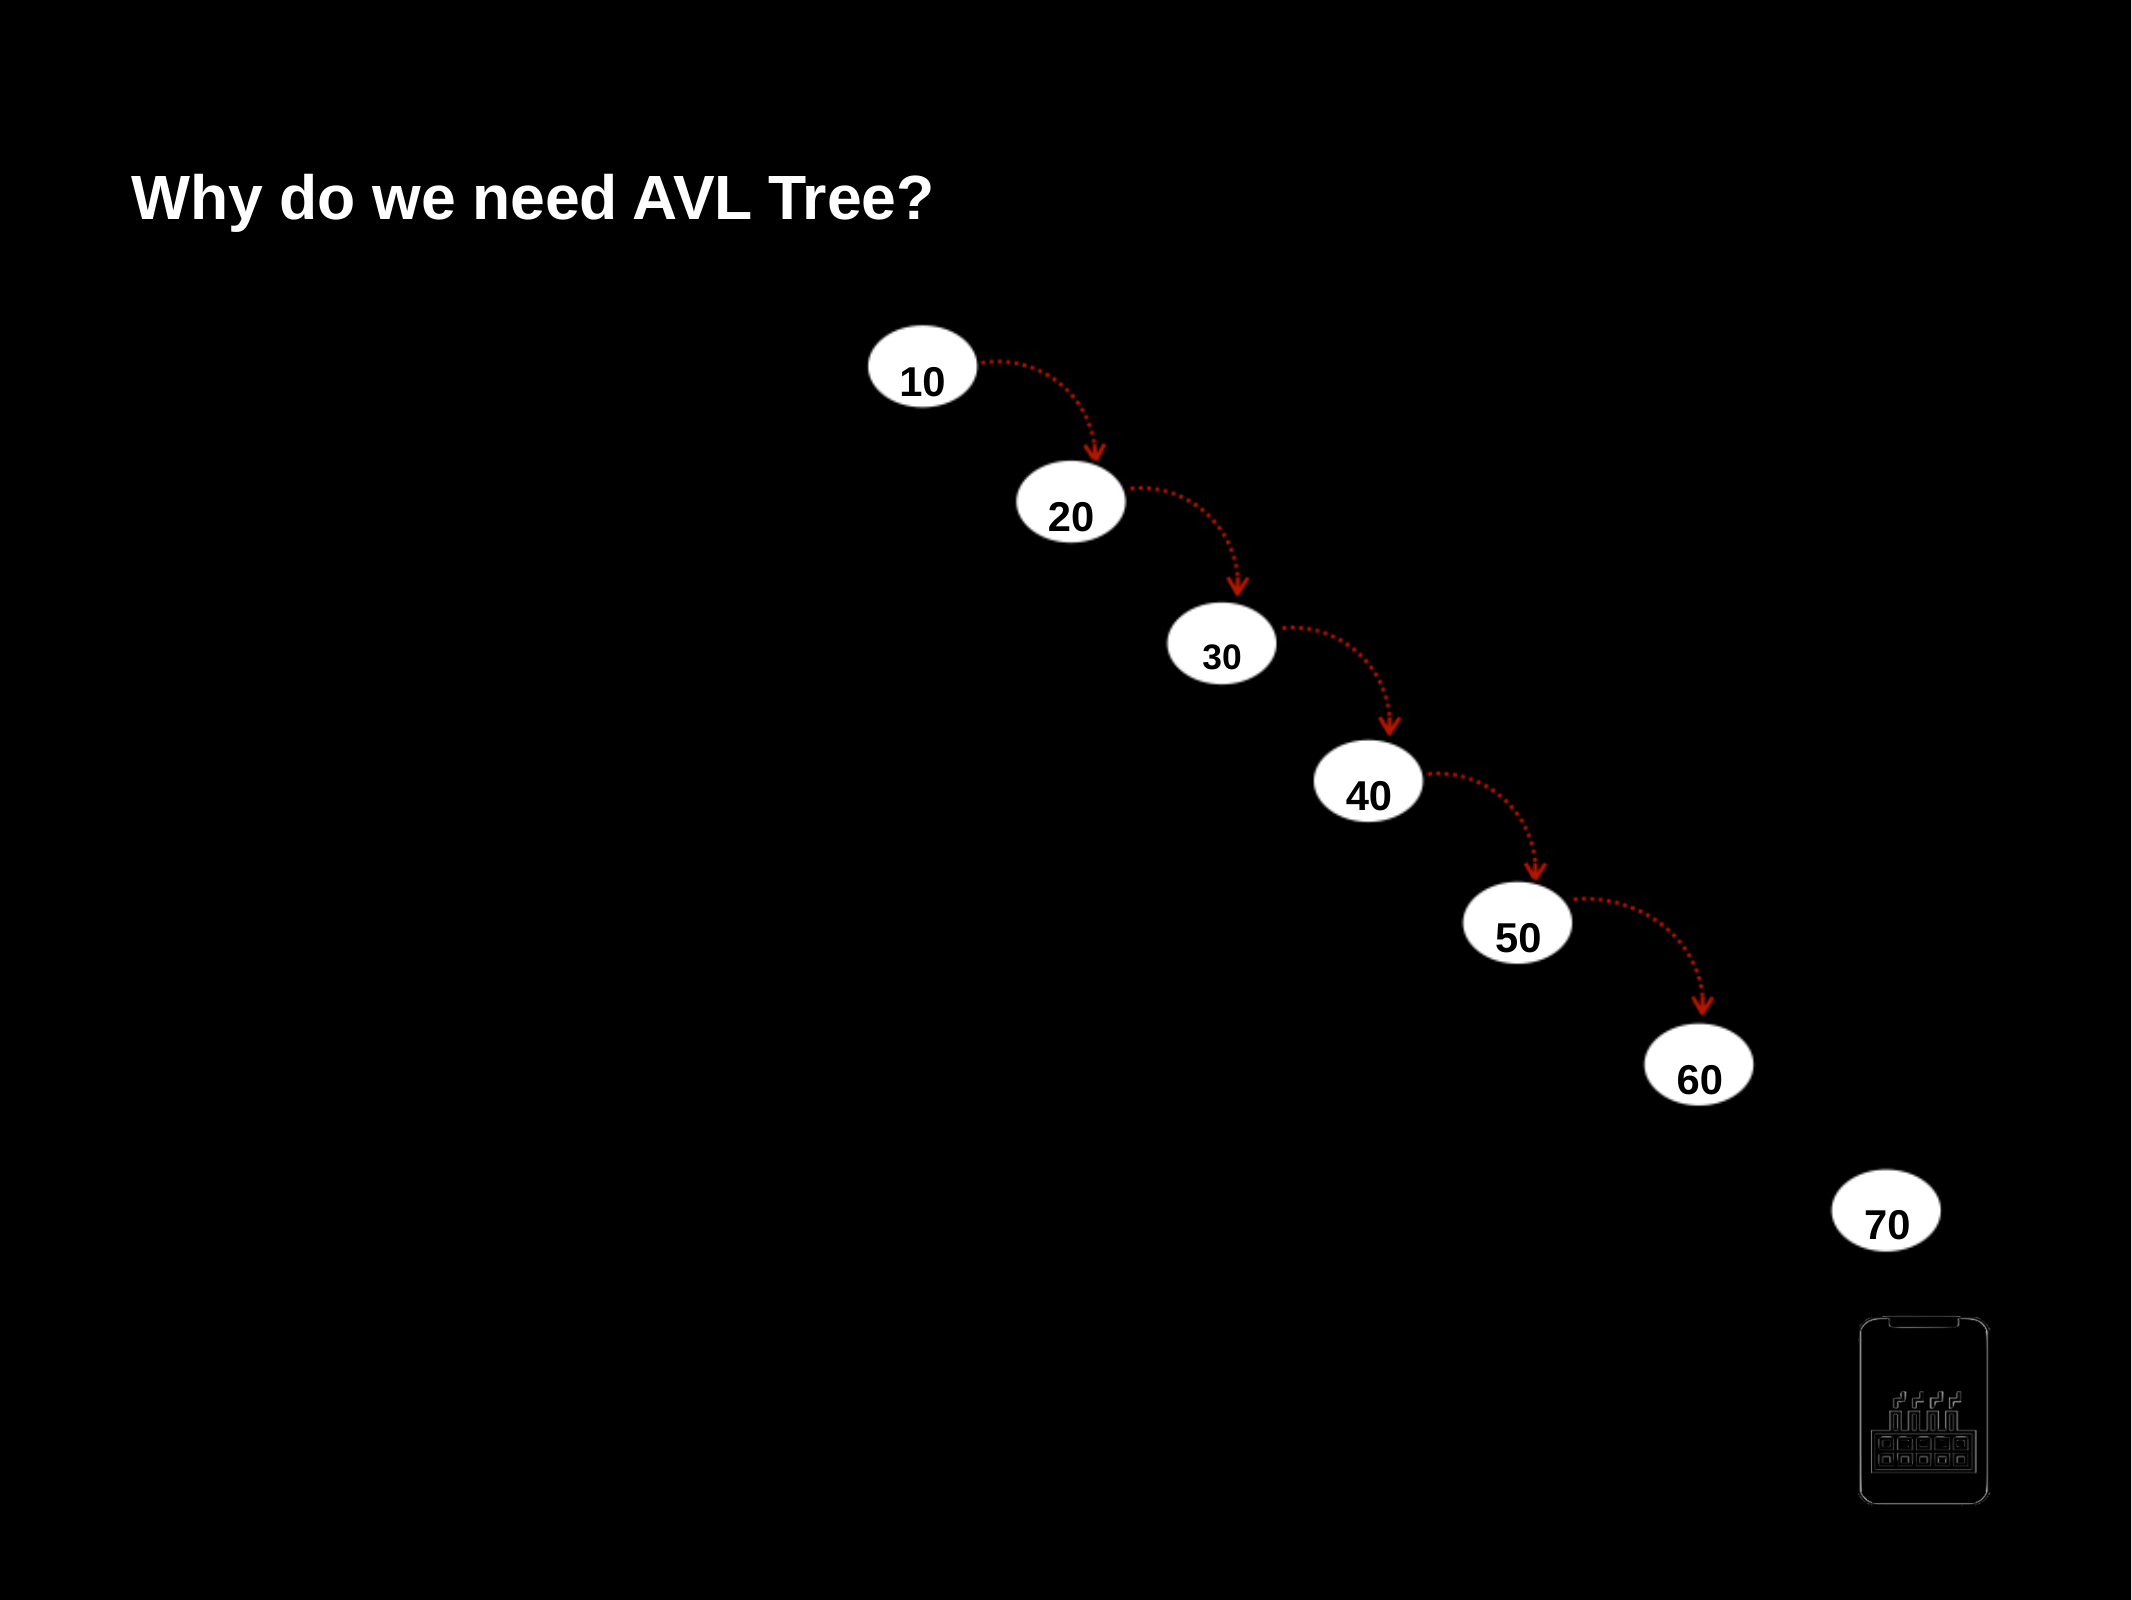

Why do we need AVL Tree?

10, 20, 30, 40, 50, 60, 70
10
Search for 60
20
Time complexity is O(N)
30
40
50
60
70

AppMillers
www.appmillers.com